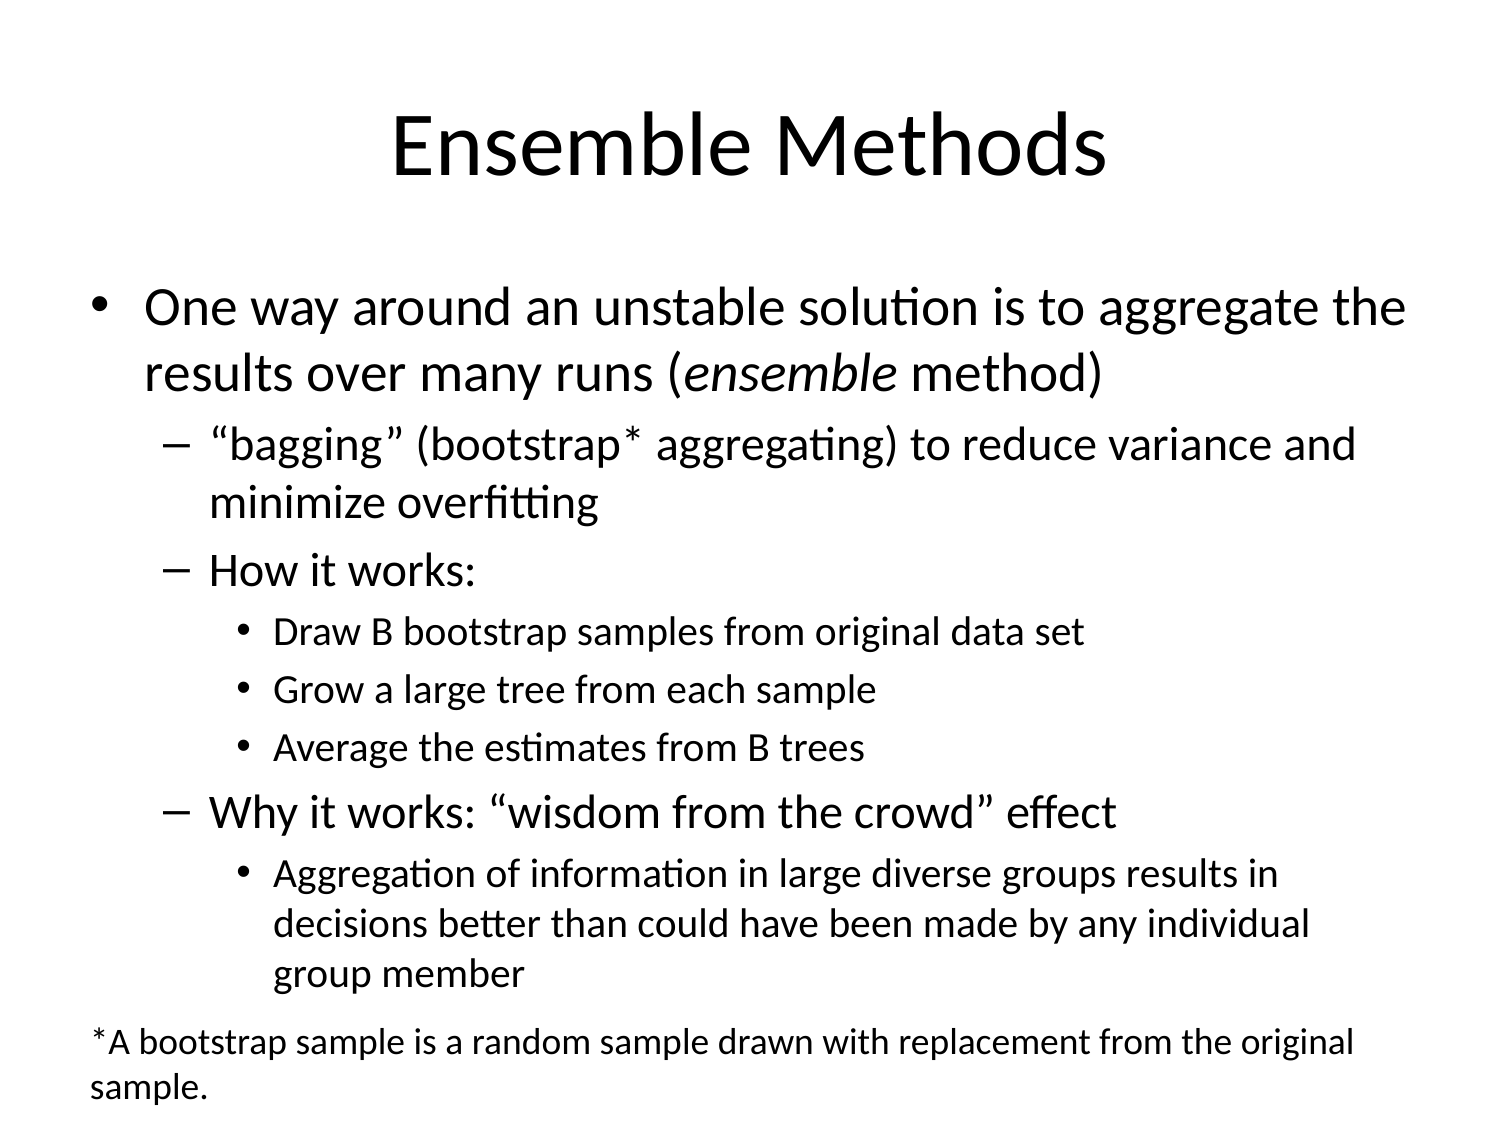

# Ensemble Methods
One way around an unstable solution is to aggregate the results over many runs (ensemble method)
“bagging” (bootstrap* aggregating) to reduce variance and minimize overfitting
How it works:
Draw B bootstrap samples from original data set
Grow a large tree from each sample
Average the estimates from B trees
Why it works: “wisdom from the crowd” effect
Aggregation of information in large diverse groups results in decisions better than could have been made by any individual group member
*A bootstrap sample is a random sample drawn with replacement from the original sample.